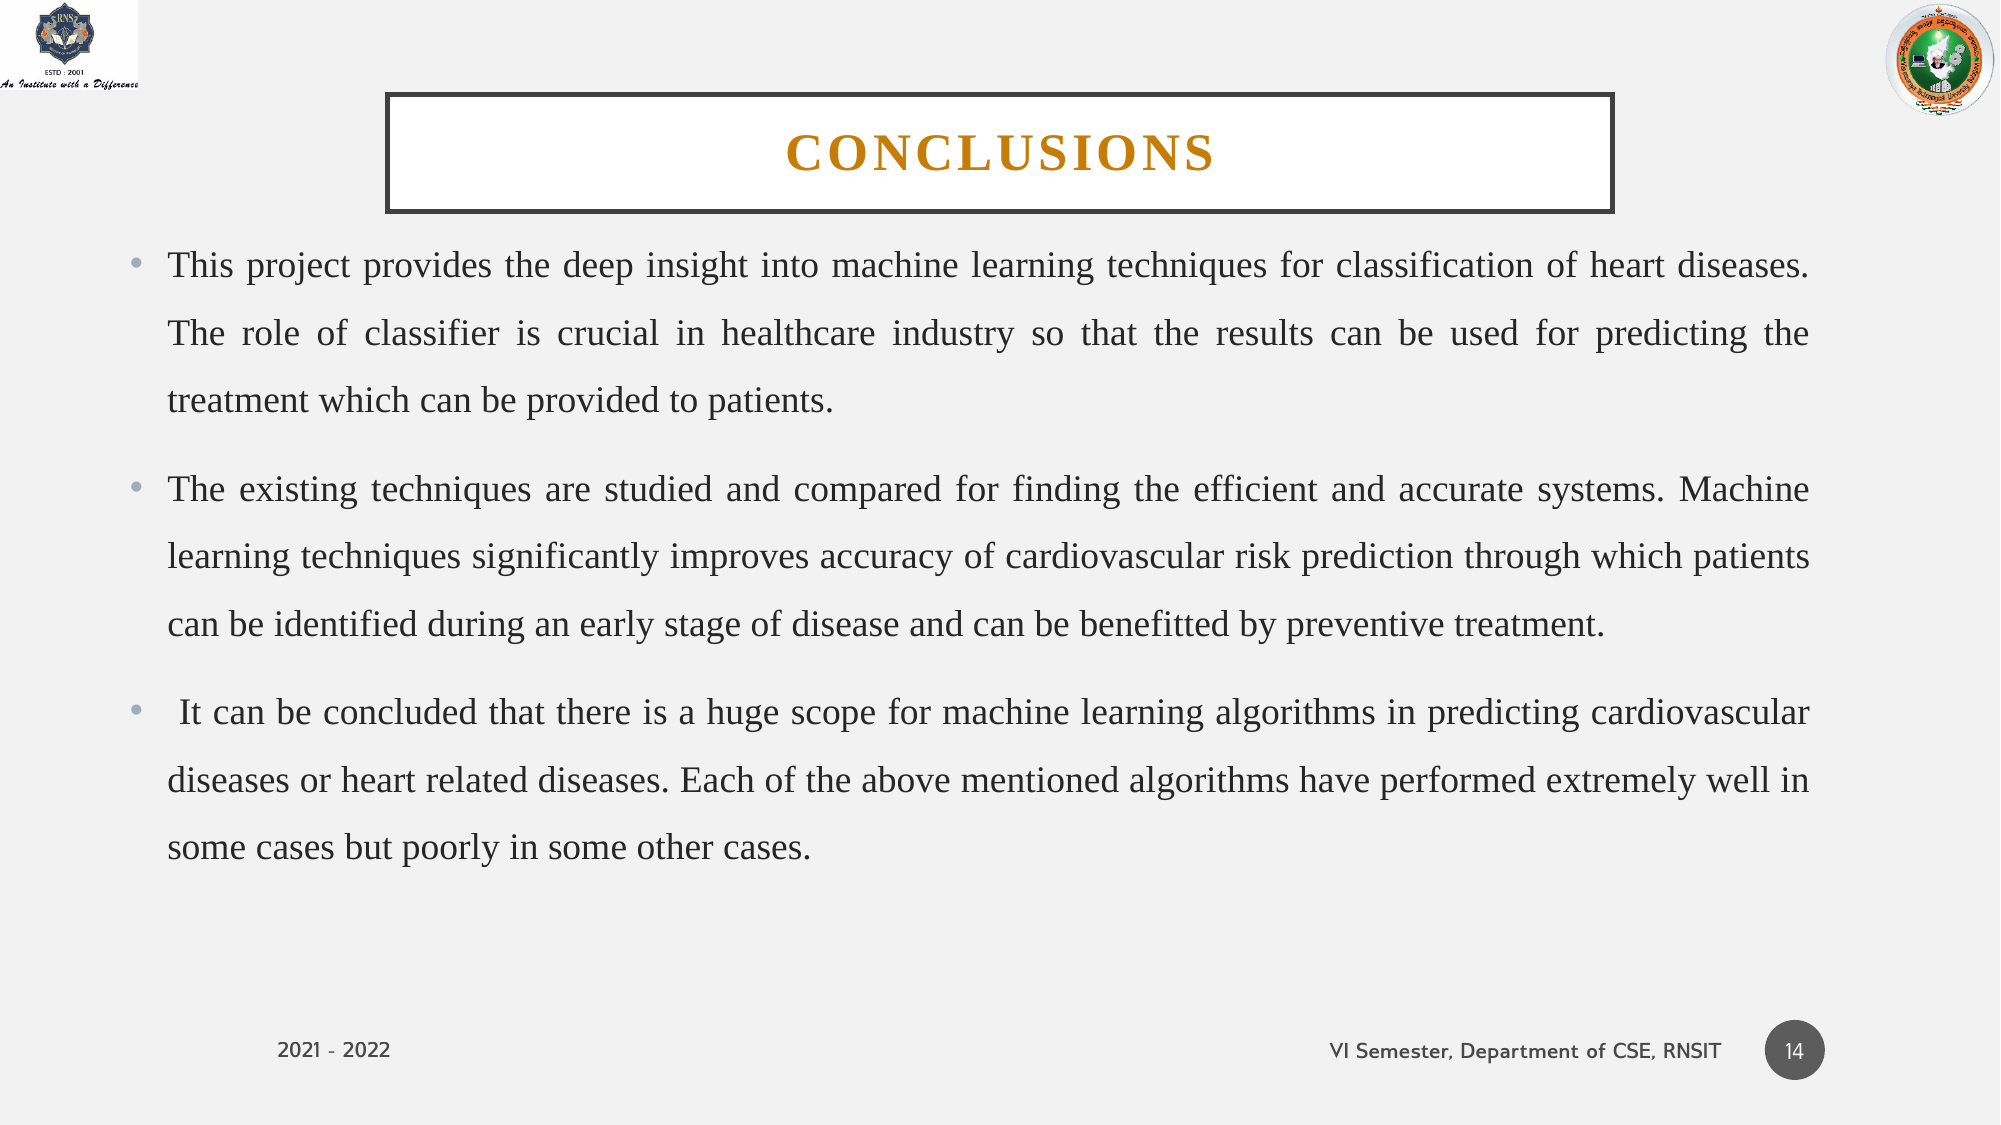

# CONCLUSIONS
This project provides the deep insight into machine learning techniques for classification of heart diseases. The role of classifier is crucial in healthcare industry so that the results can be used for predicting the treatment which can be provided to patients.
The existing techniques are studied and compared for finding the efficient and accurate systems. Machine learning techniques significantly improves accuracy of cardiovascular risk prediction through which patients can be identified during an early stage of disease and can be benefitted by preventive treatment.
 It can be concluded that there is a huge scope for machine learning algorithms in predicting cardiovascular diseases or heart related diseases. Each of the above mentioned algorithms have performed extremely well in some cases but poorly in some other cases.
14
2021 - 2022
VI Semester, Department of CSE, RNSIT